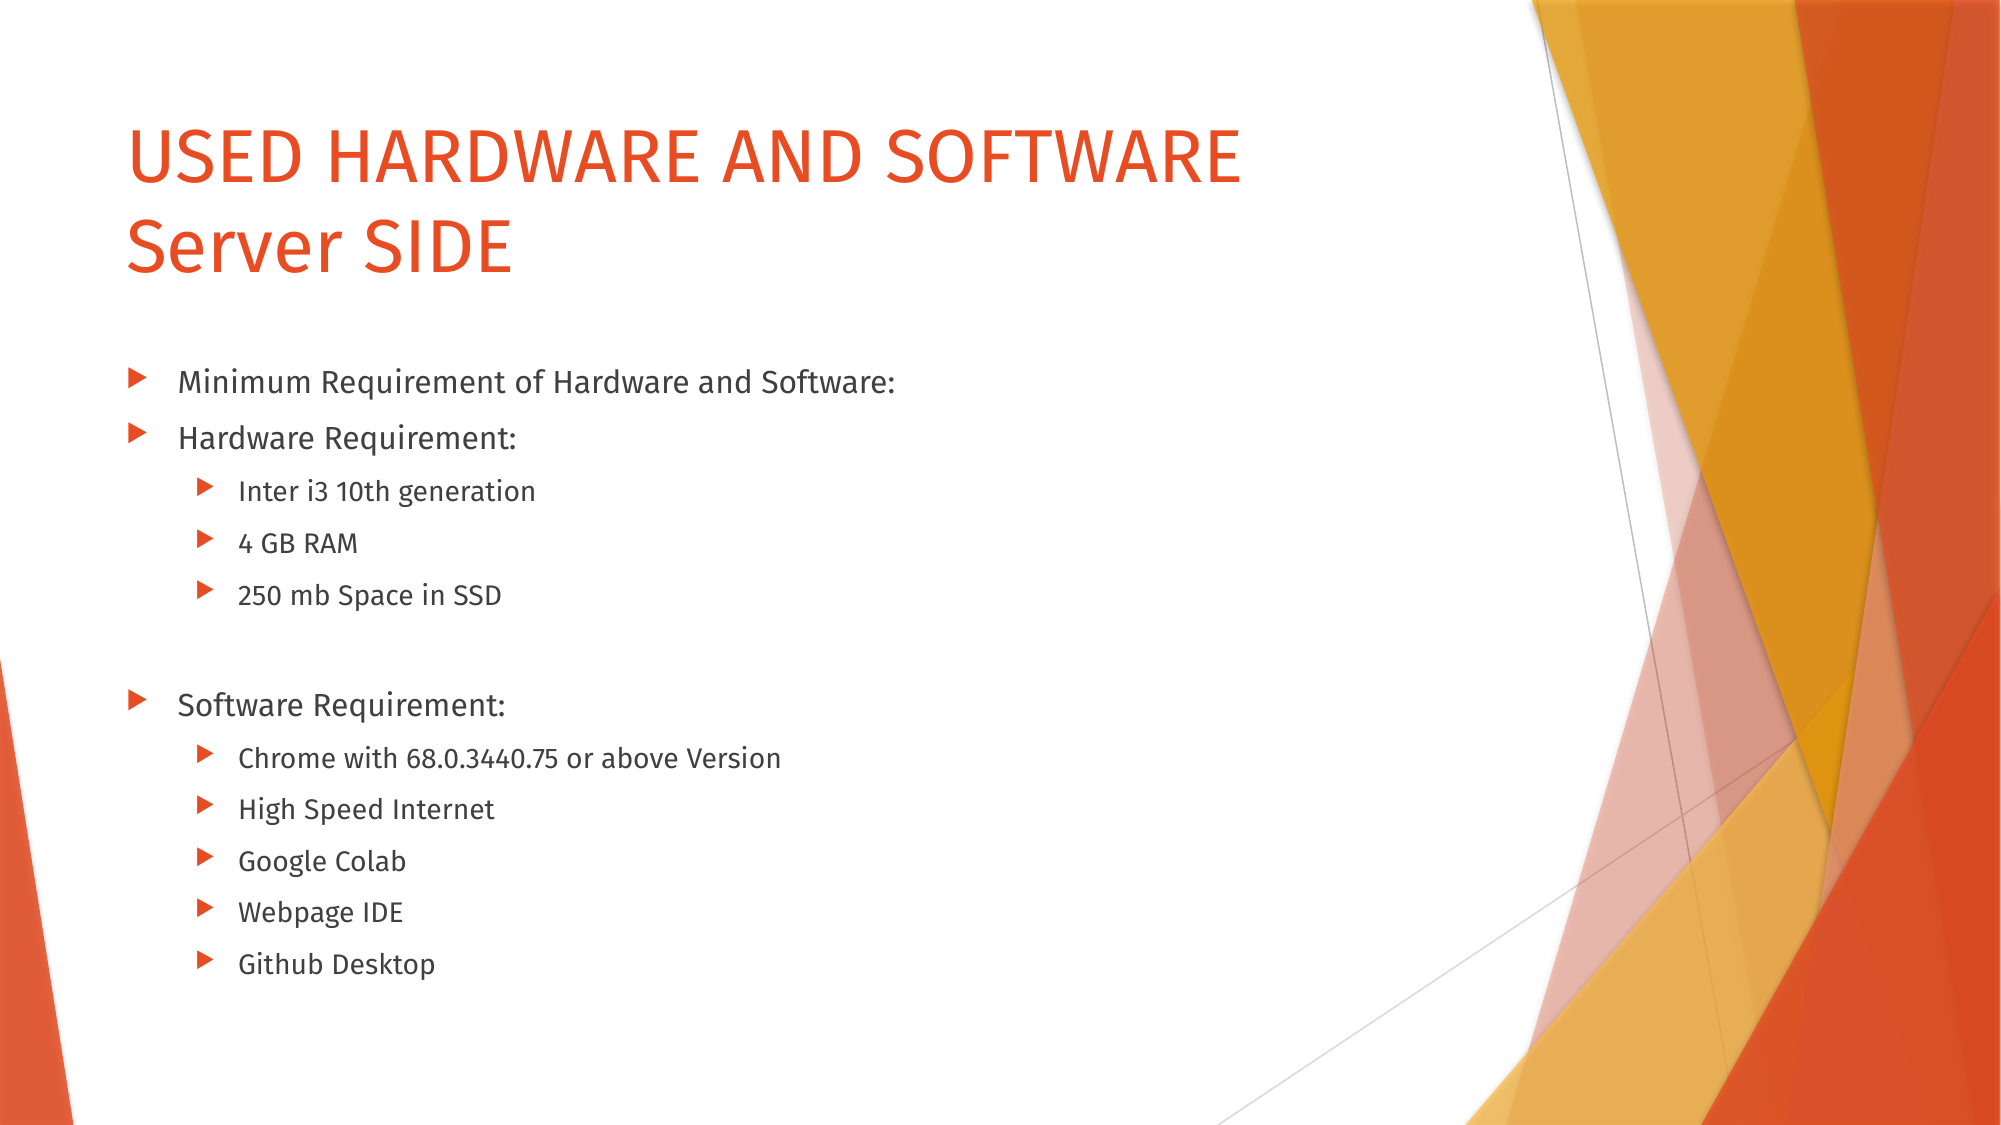

# USED HARDWARE AND SOFTWARE Server SIDE
Minimum Requirement of Hardware and Software:
Hardware Requirement:
Inter i3 10th generation
4 GB RAM
250 mb Space in SSD

Software Requirement:
Chrome with 68.0.3440.75 or above Version
High Speed Internet
Google Colab
Webpage IDE
Github Desktop